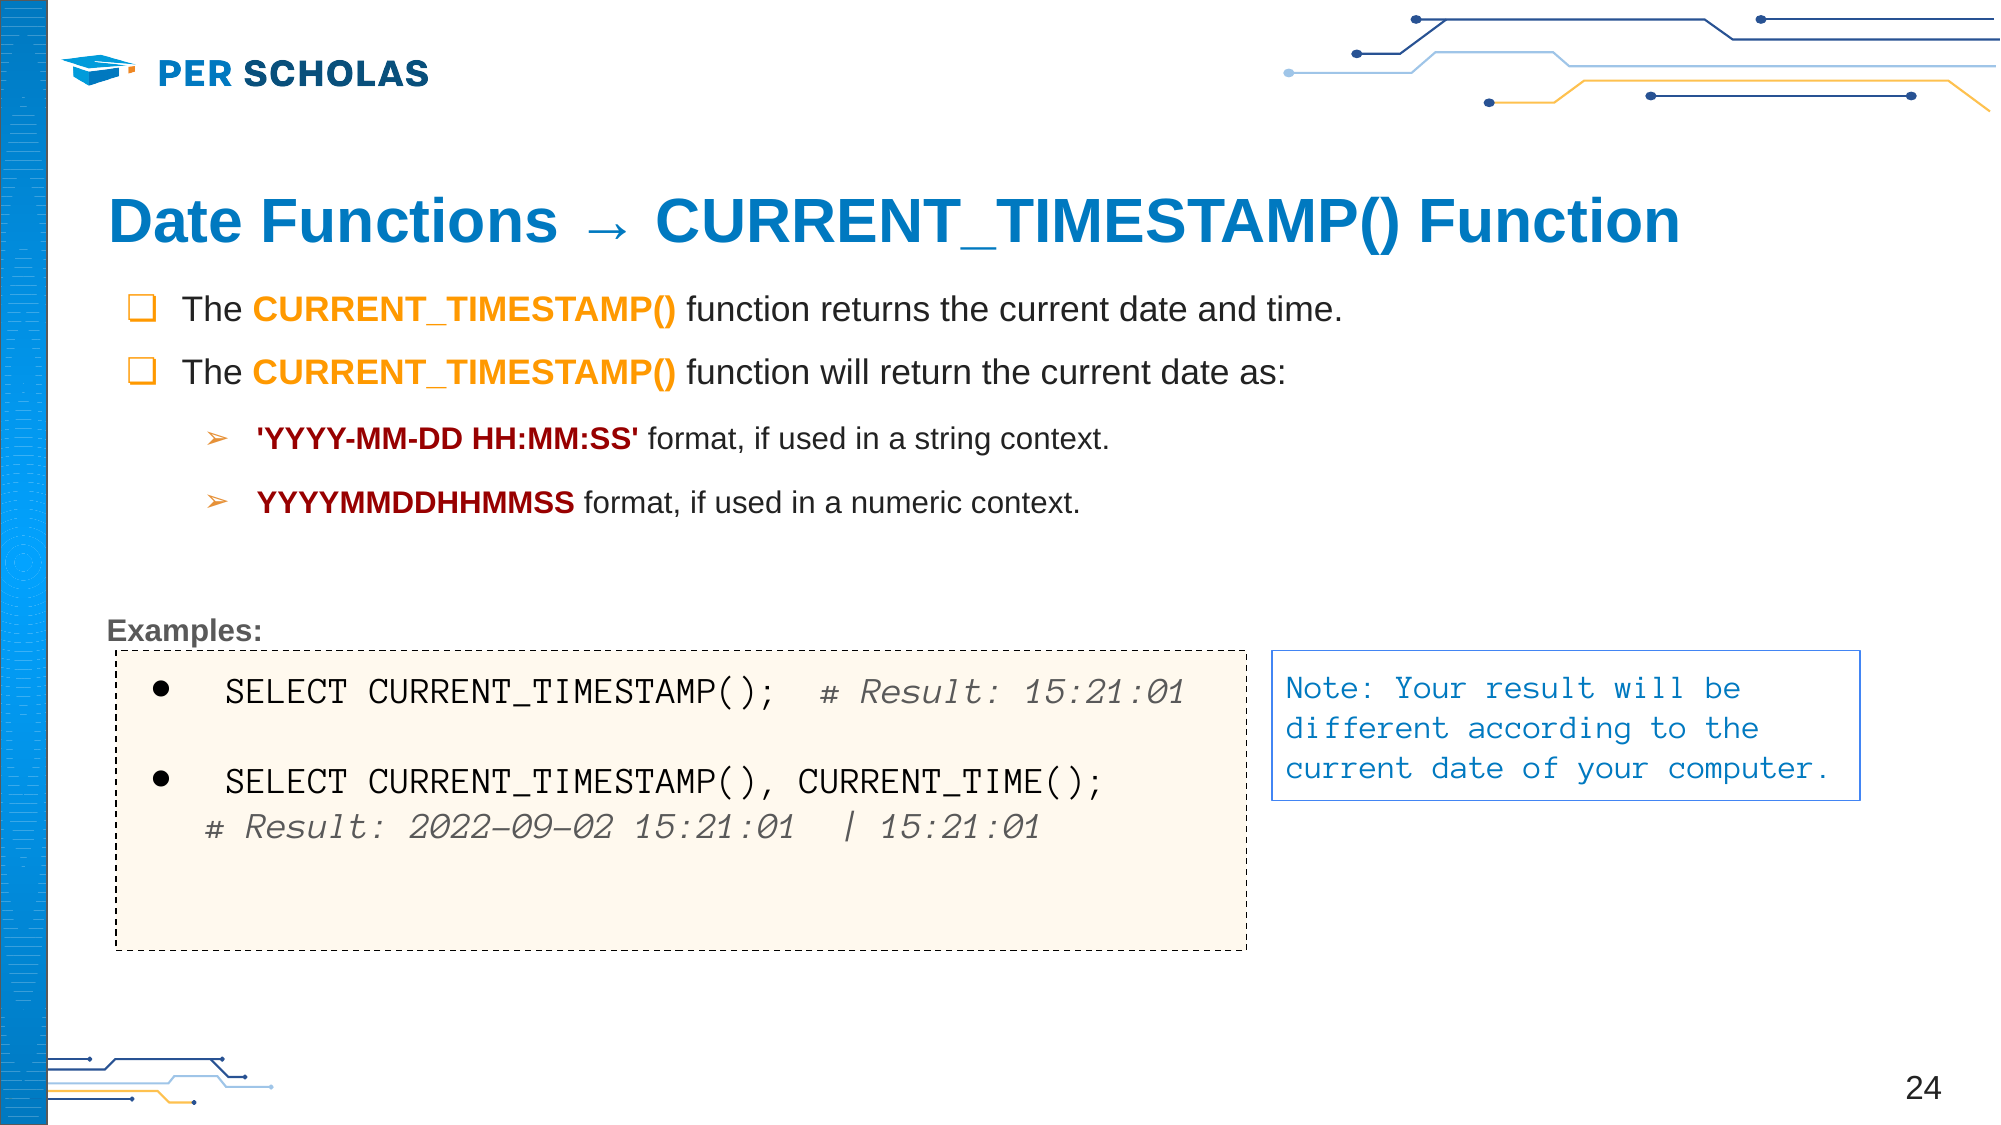

# Date Functions → CURRENT_TIMESTAMP() Function
The CURRENT_TIMESTAMP() function returns the current date and time.
The CURRENT_TIMESTAMP() function will return the current date as:
'YYYY-MM-DD HH:MM:SS' format, if used in a string context.
YYYYMMDDHHMMSS format, if used in a numeric context.

Examples:
 SELECT CURRENT_TIMESTAMP();  # Result: 15:21:01

 SELECT CURRENT_TIMESTAMP(), CURRENT_TIME();
# Result: 2022-09-02 15:21:01  | 15:21:01

Note: Your result will be different according to the current date of your computer.
24